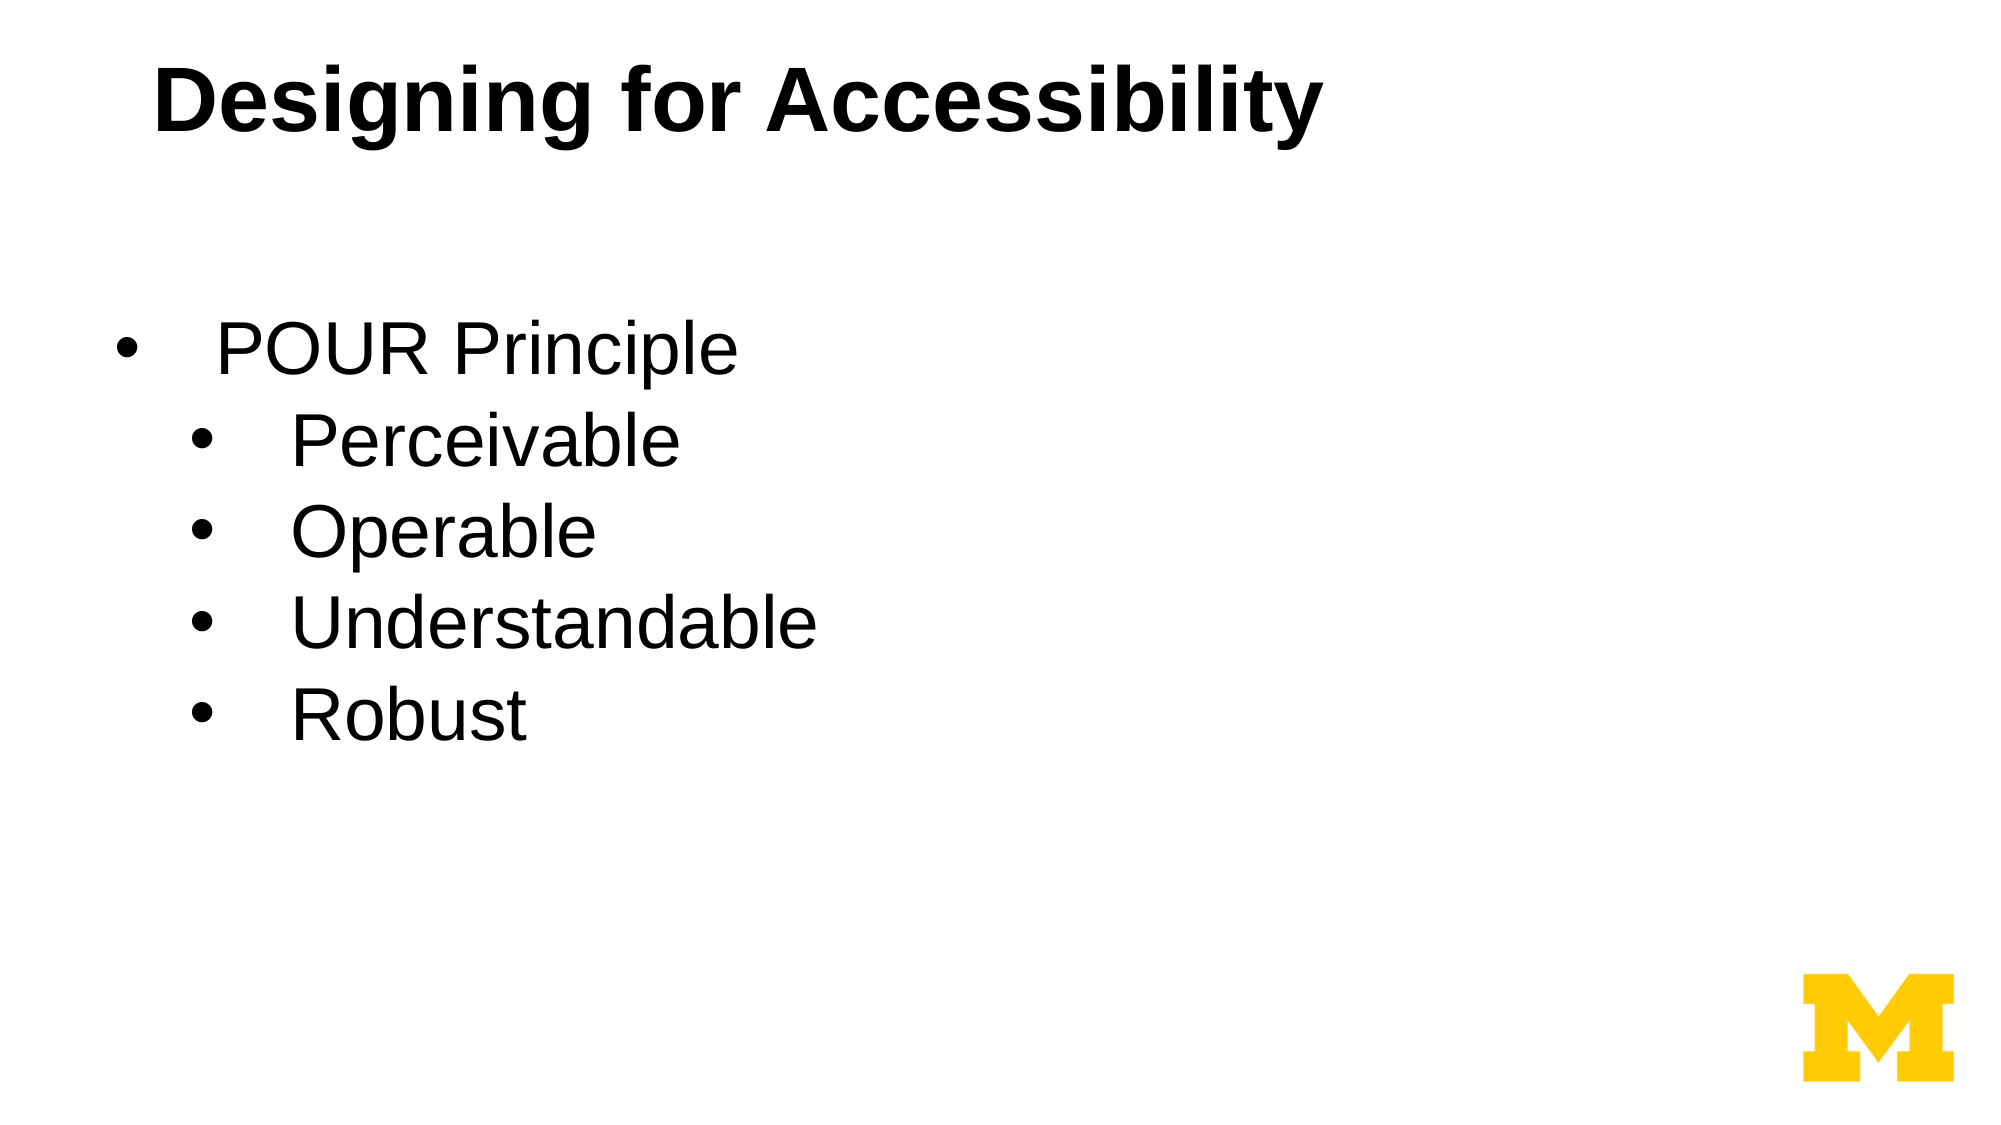

# Designing for Accessibility
POUR Principle
Perceivable
Operable
Understandable
Robust